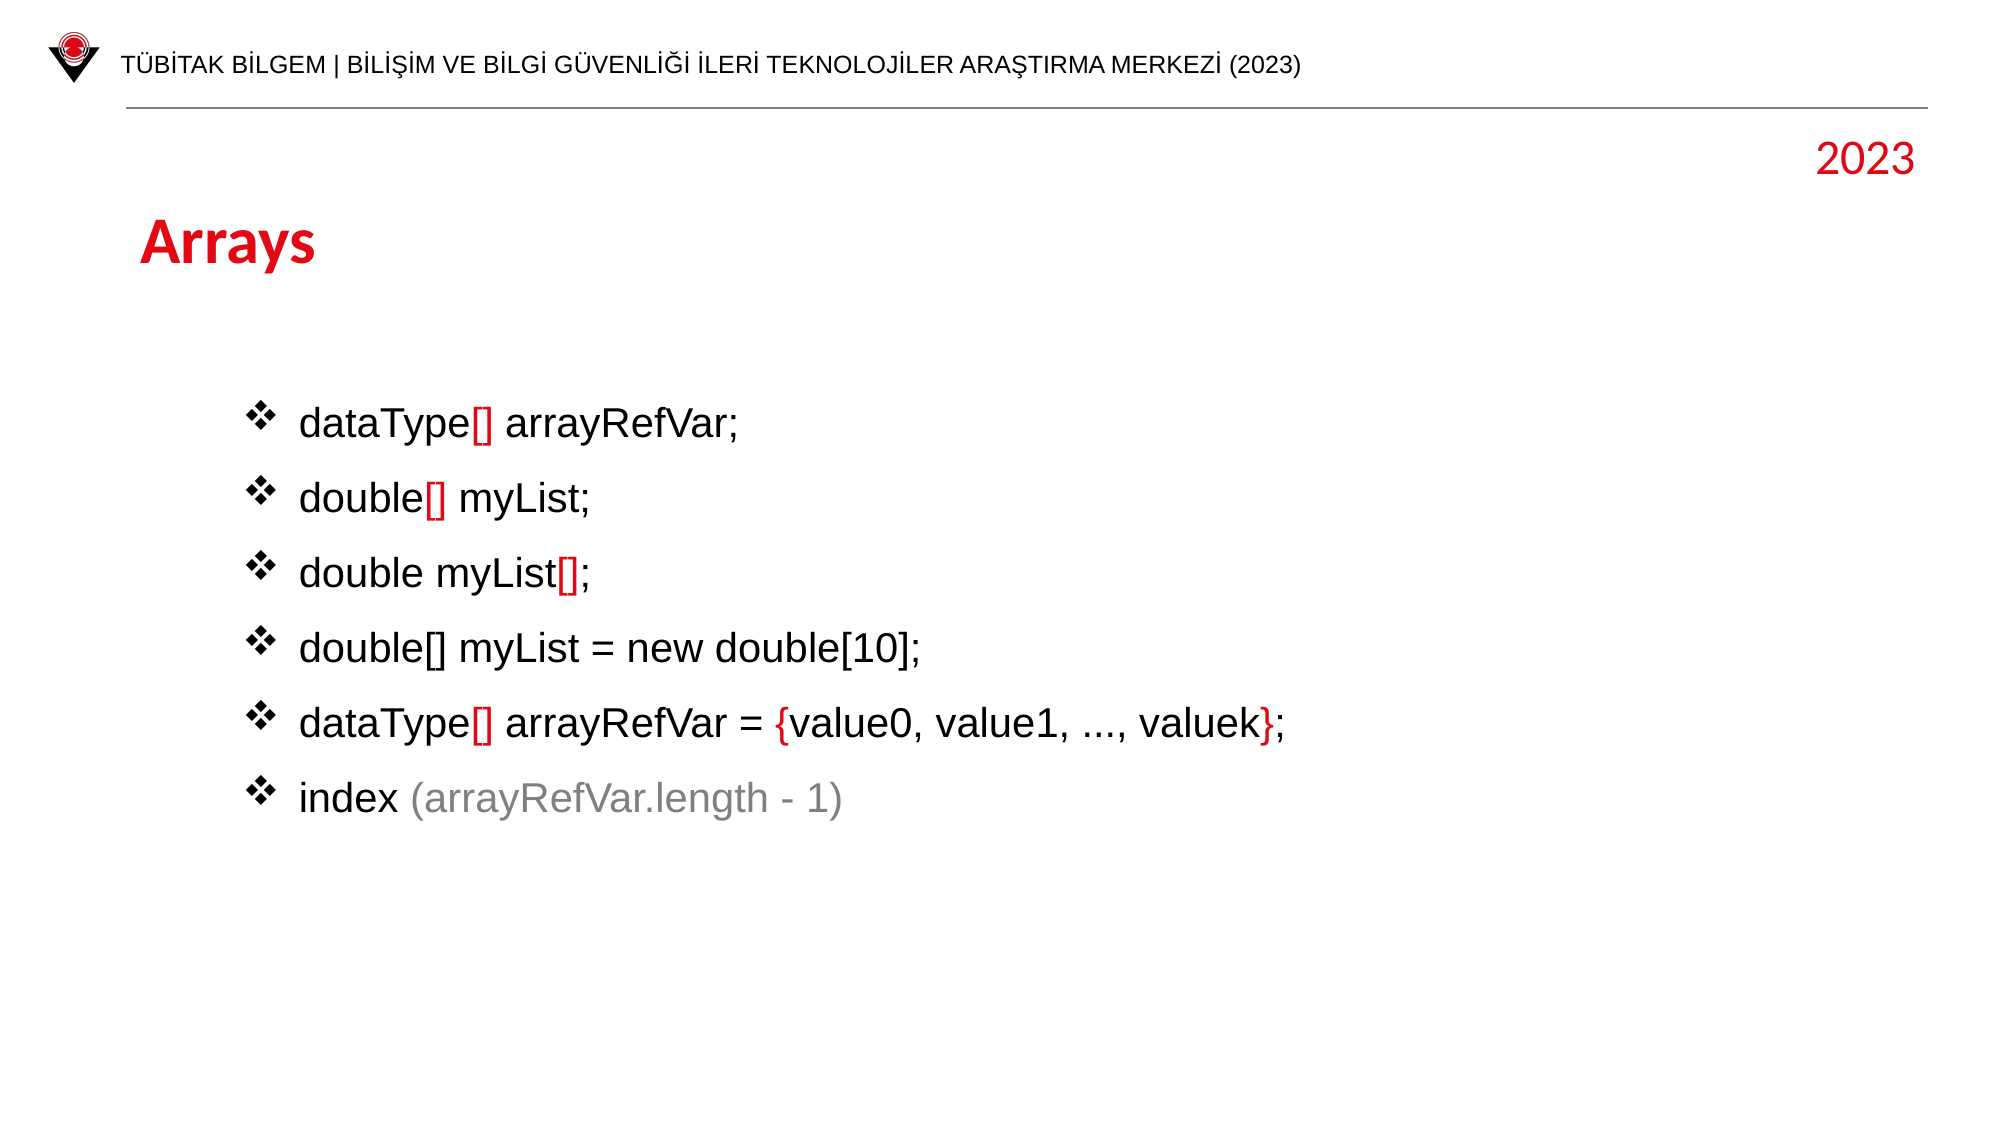

2023
Arrays

dataType[] arrayRefVar;
double[] myList;
double myList[];
double[] myList = new double[10];
dataType[] arrayRefVar = {value0, value1, ..., valuek};
index (arrayRefVar.length - 1)